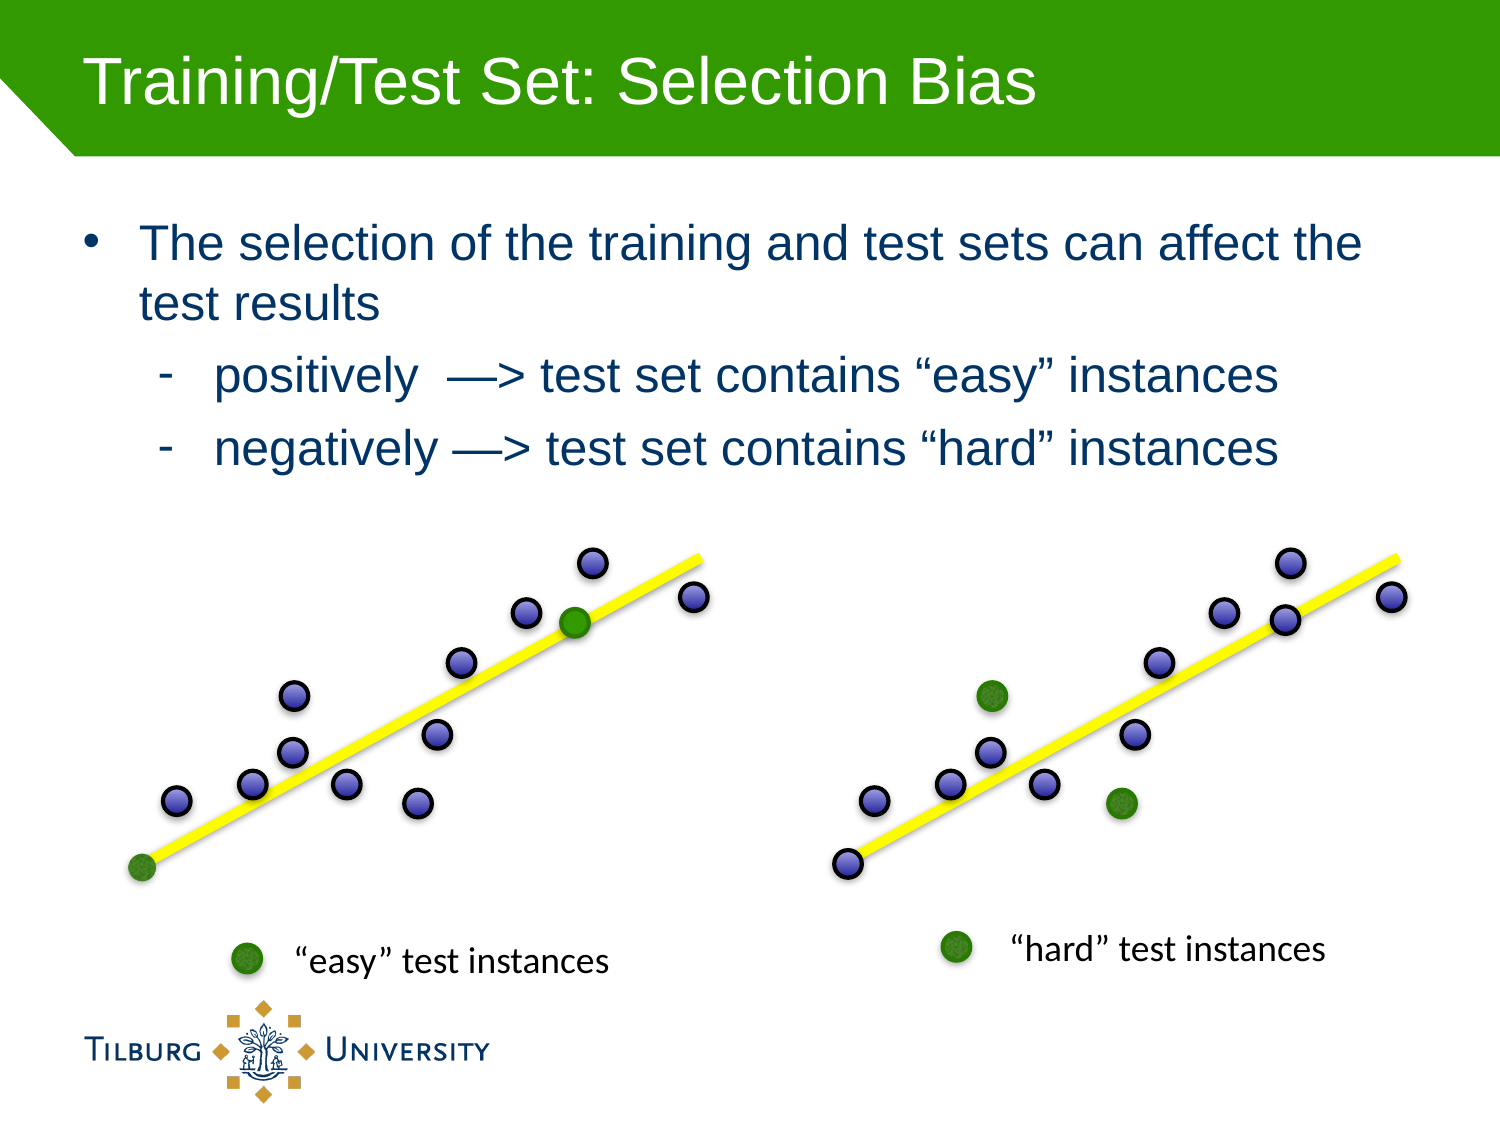

# Training/Test Set: Selection Bias
The selection of the training and test sets can affect the test results
positively  —> test set contains “easy” instances
negatively —> test set contains “hard” instances

“hard” test instances

“easy” test instances